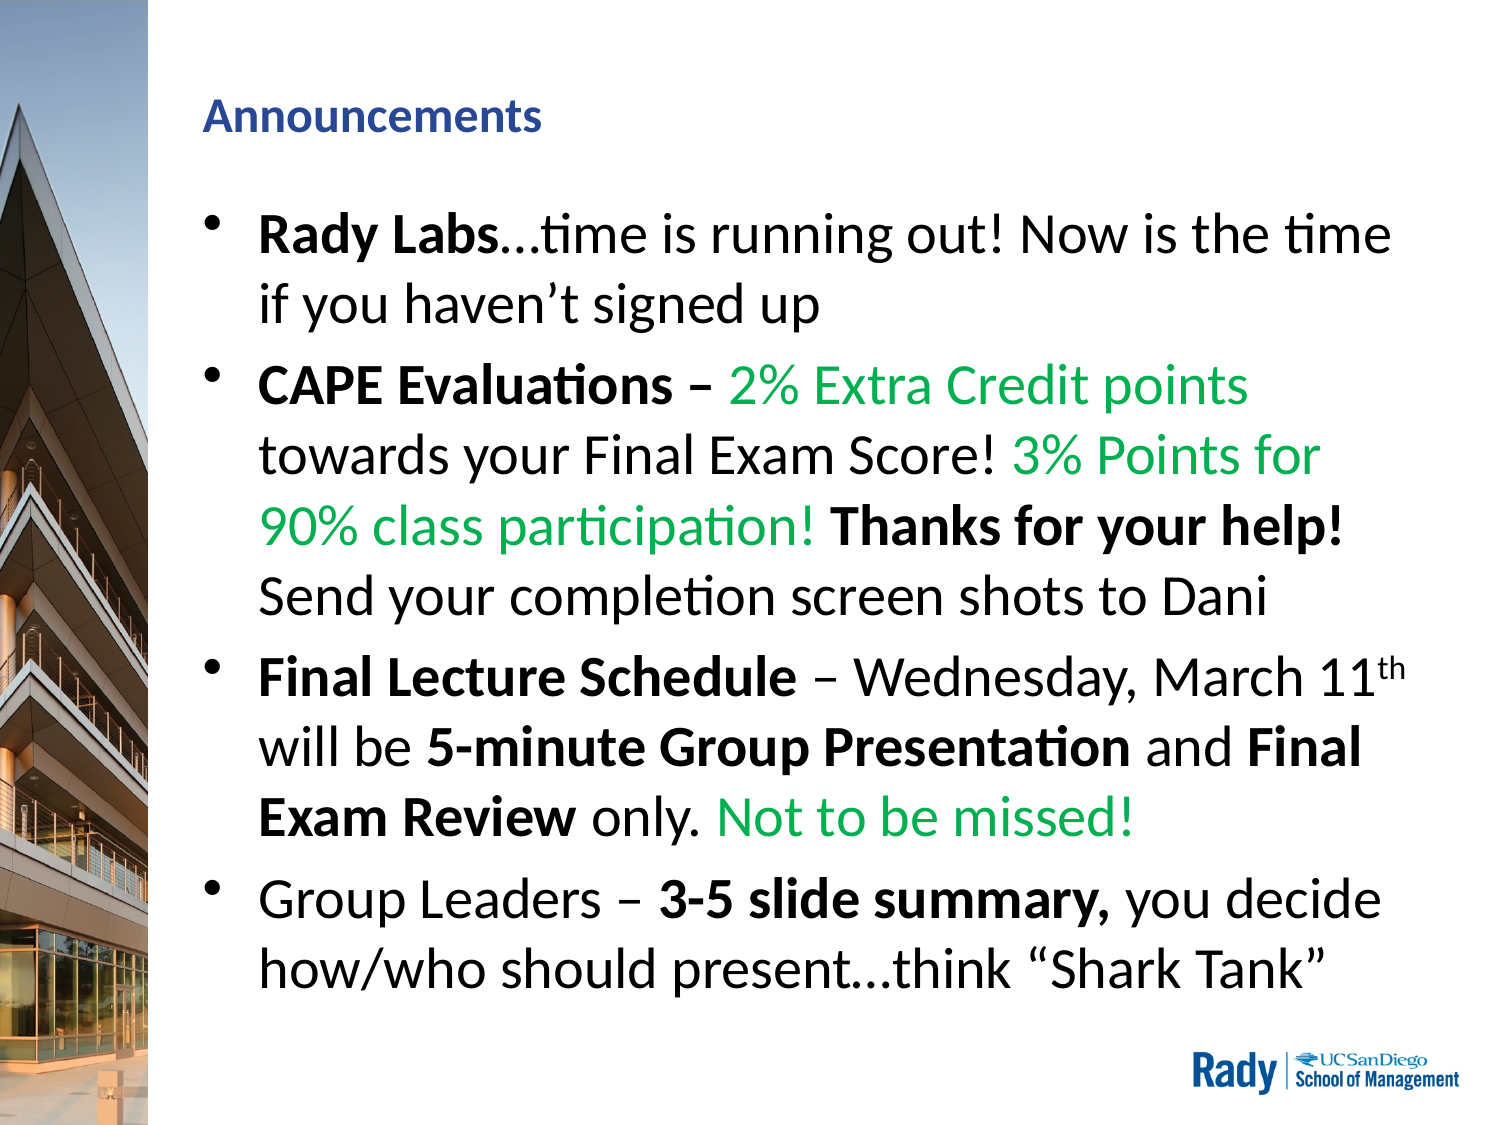

# Announcements
Rady Labs…time is running out! Now is the time if you haven’t signed up
CAPE Evaluations – 2% Extra Credit points towards your Final Exam Score! 3% Points for 90% class participation! Thanks for your help! Send your completion screen shots to Dani
Final Lecture Schedule – Wednesday, March 11th will be 5-minute Group Presentation and Final Exam Review only. Not to be missed!
Group Leaders – 3-5 slide summary, you decide how/who should present…think “Shark Tank”